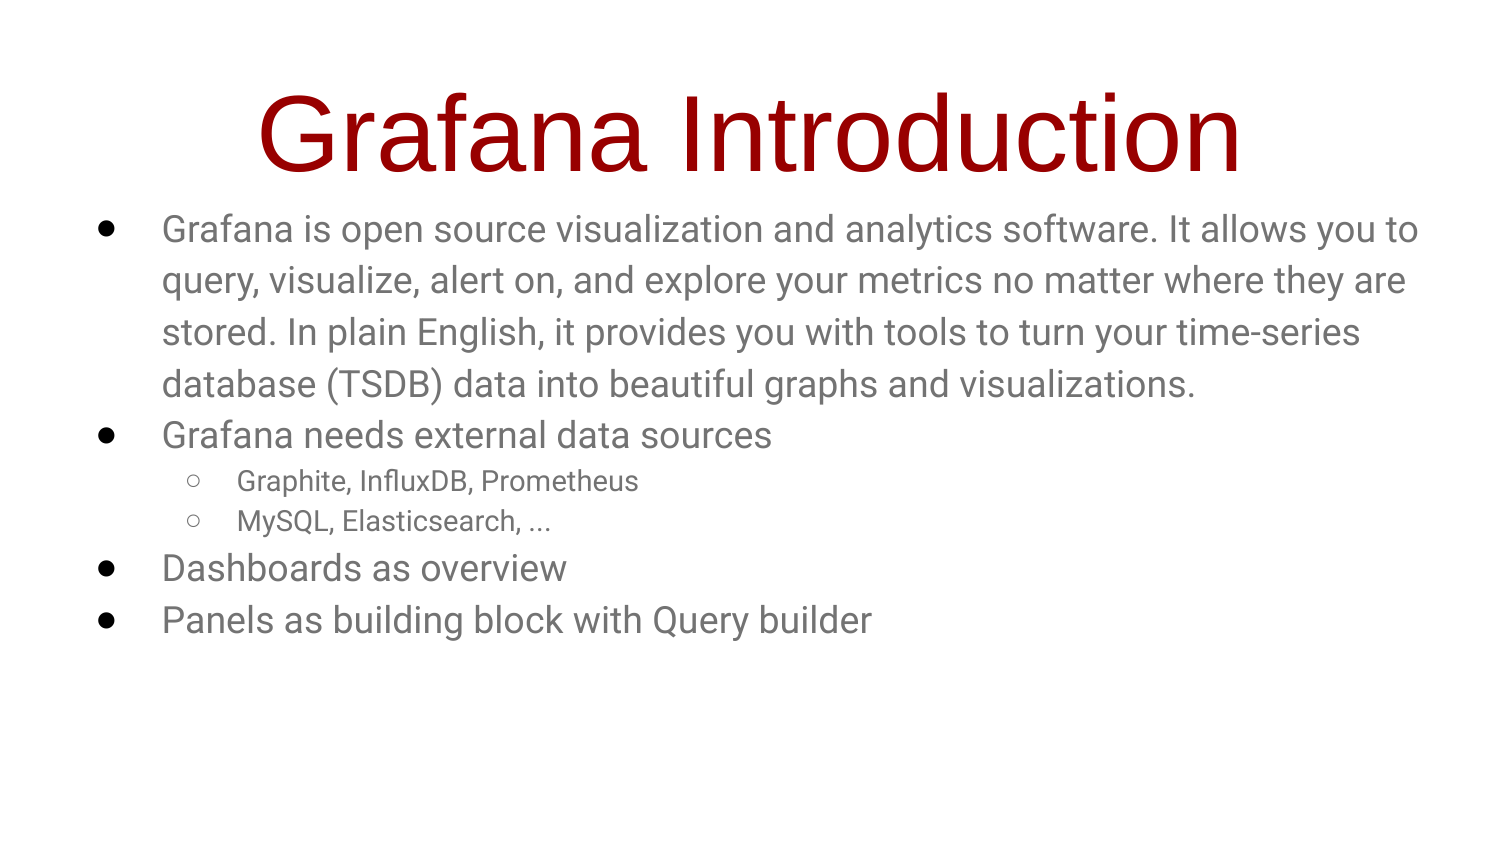

# Grafana Introduction

Grafana is open source visualization and analytics software. It allows you to query, visualize, alert on, and explore your metrics no matter where they are stored. In plain English, it provides you with tools to turn your time-series database (TSDB) data into beautiful graphs and visualizations.
Grafana needs external data sources
Graphite, InfluxDB, Prometheus
MySQL, Elasticsearch, ...
Dashboards as overview
Panels as building block with Query builder